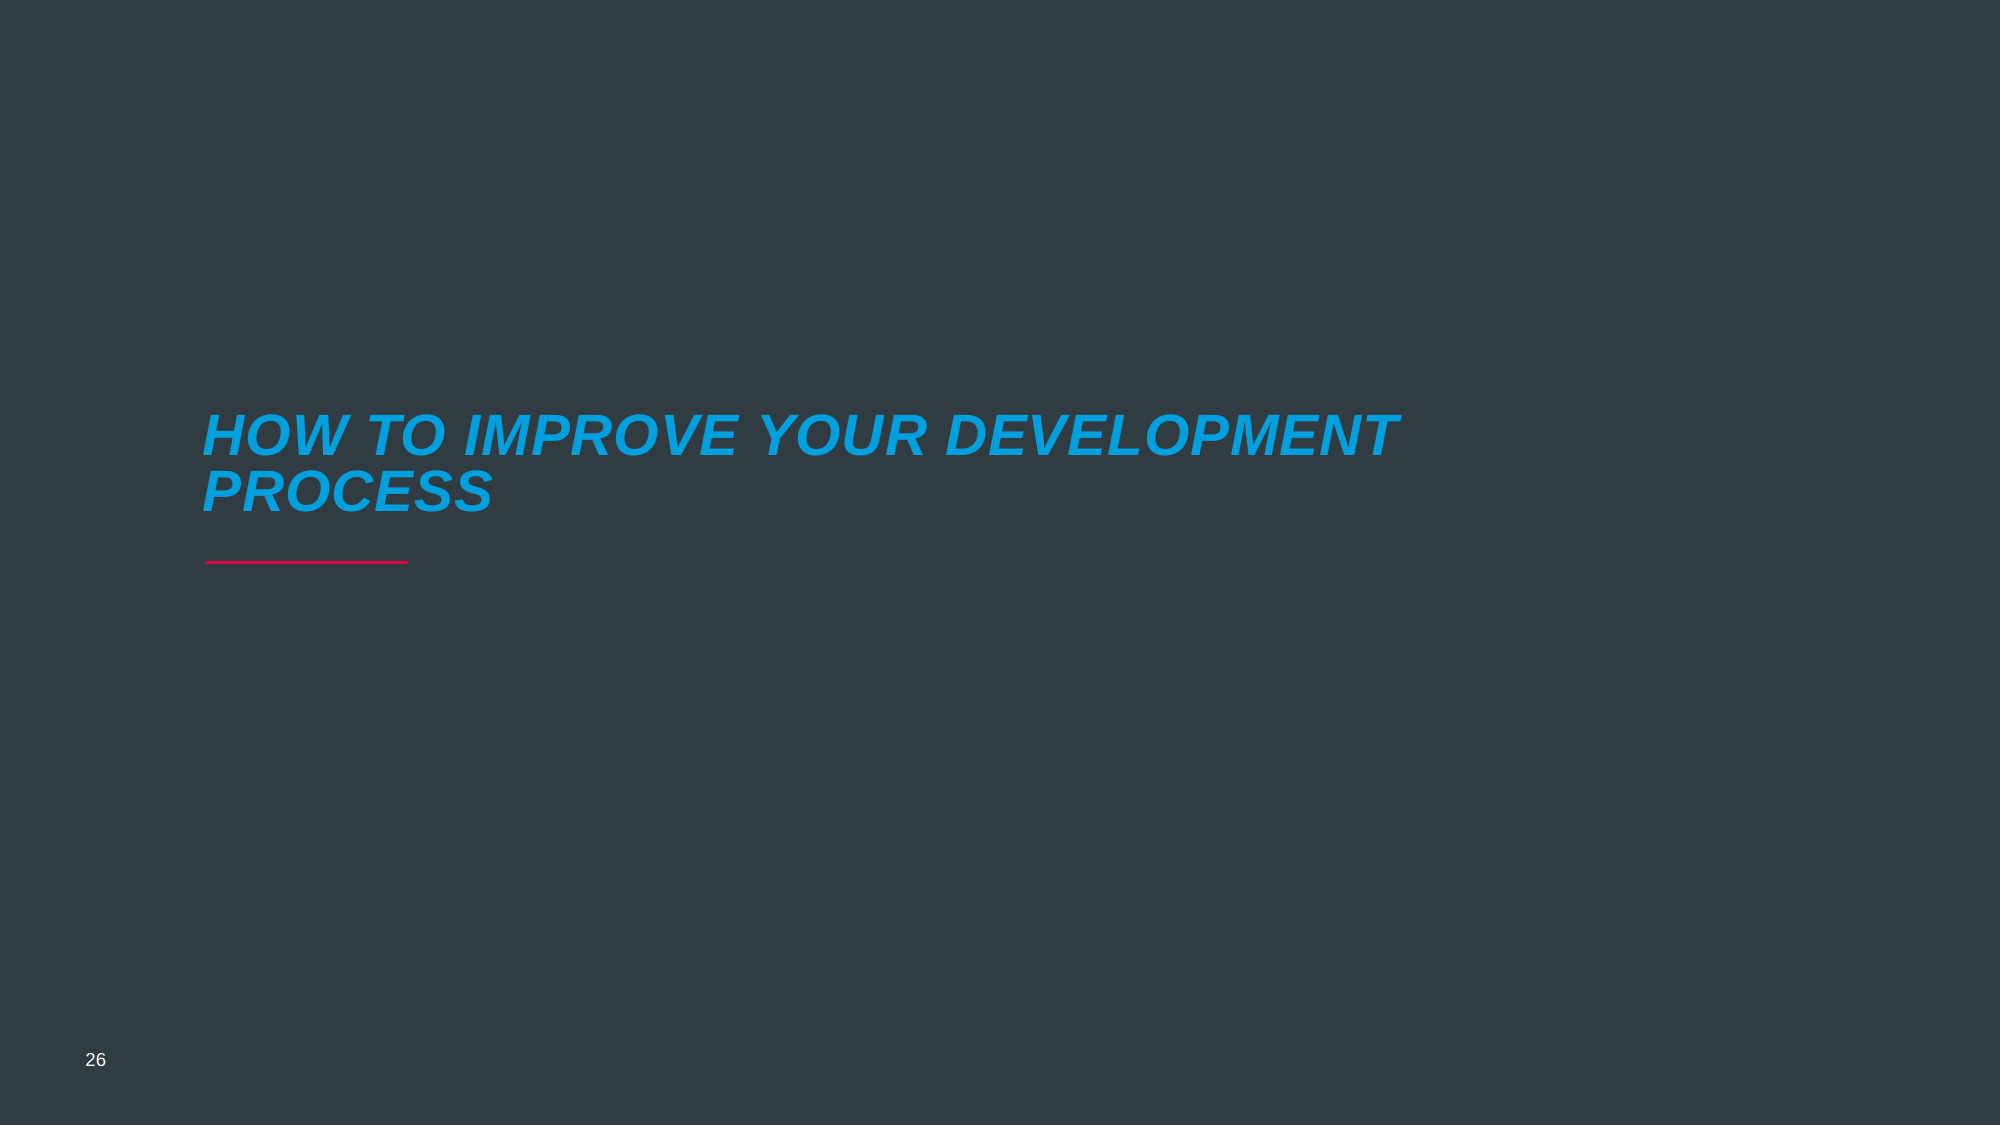

# How to improve your development process
26